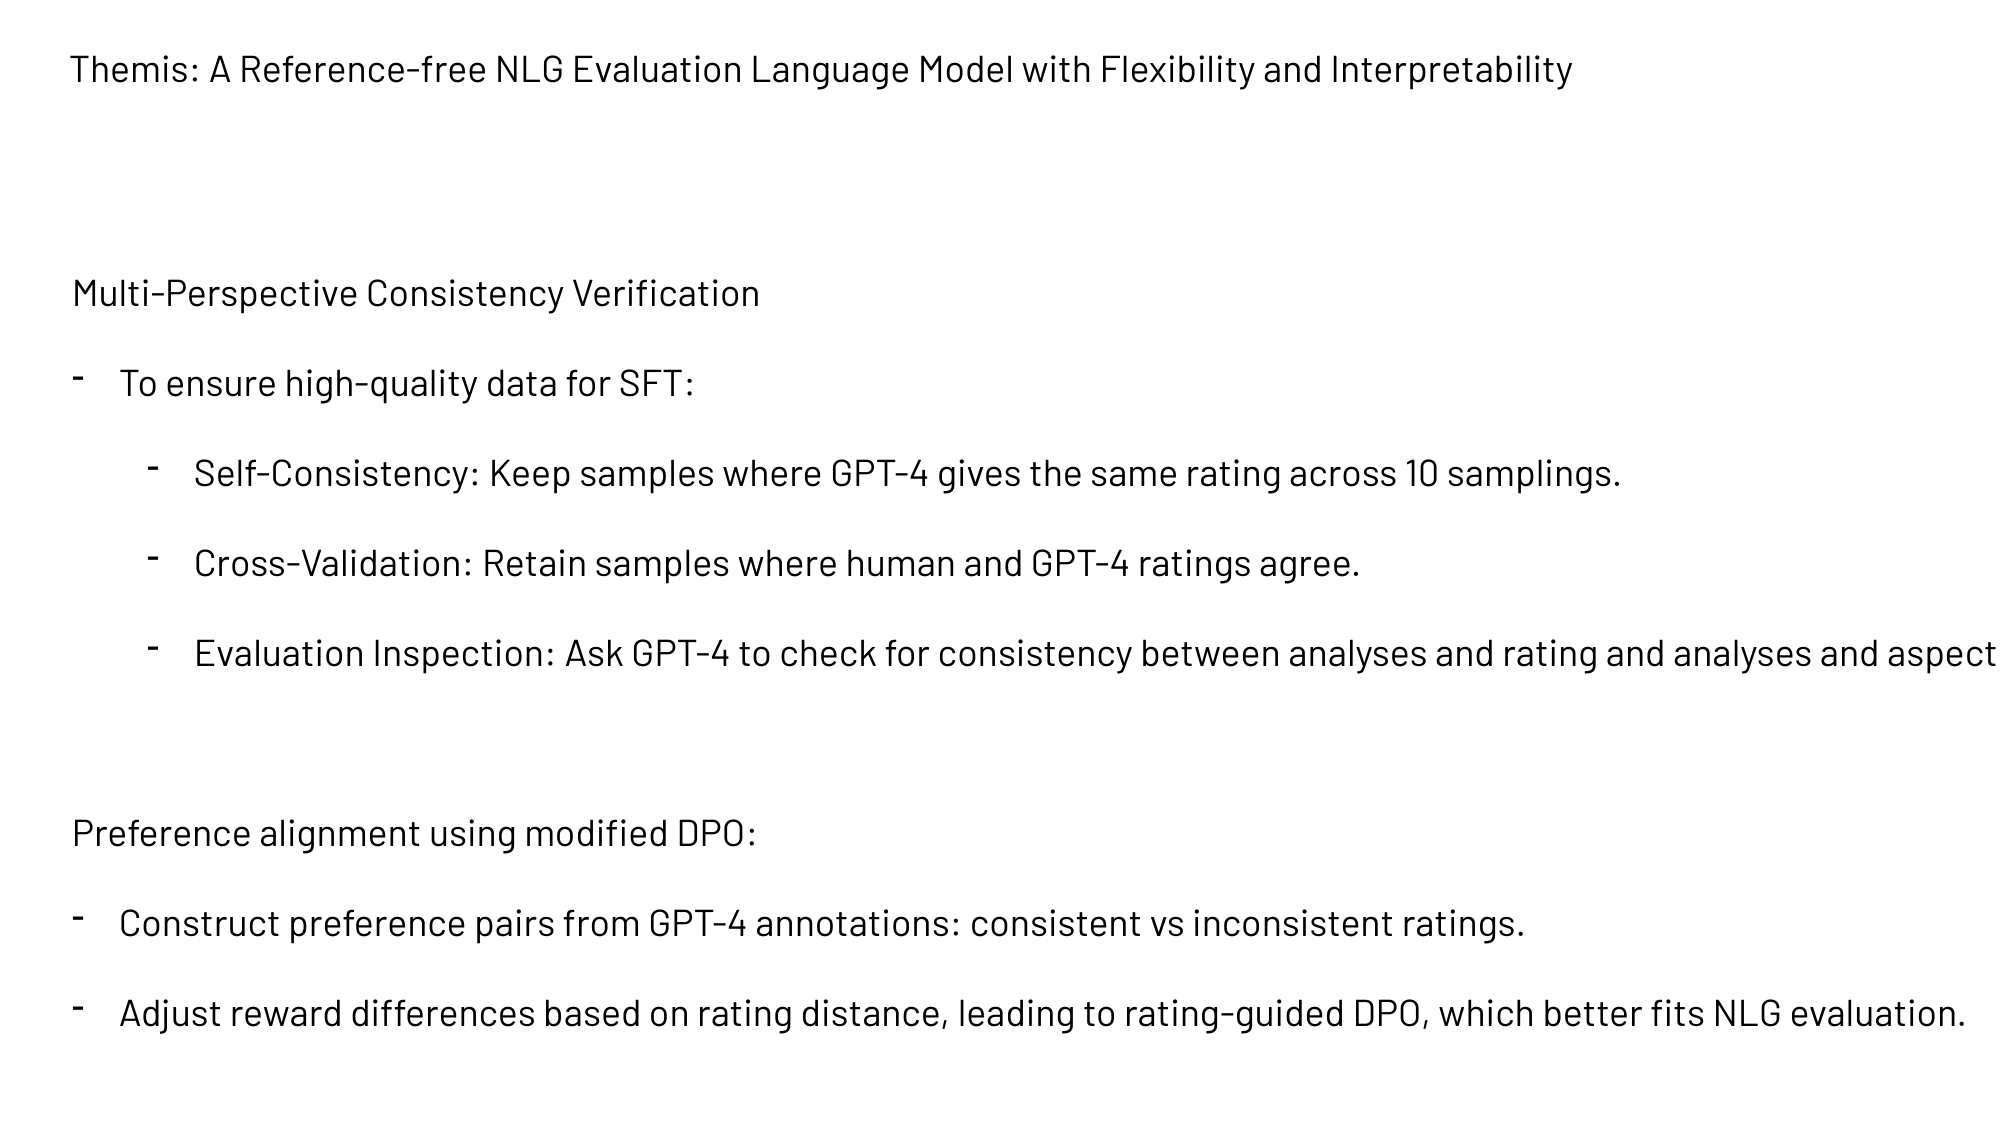

Themis: A Reference-free NLG Evaluation Language Model with Flexibility and Interpretability
Multi-Perspective Consistency Verification
To ensure high-quality data for SFT:
Self-Consistency: Keep samples where GPT-4 gives the same rating across 10 samplings.
Cross-Validation: Retain samples where human and GPT-4 ratings agree.
Evaluation Inspection: Ask GPT-4 to check for consistency between analyses and rating and analyses and aspect.

Preference alignment using modified DPO:
Construct preference pairs from GPT-4 annotations: consistent vs inconsistent ratings.
Adjust reward differences based on rating distance, leading to rating-guided DPO, which better fits NLG evaluation.